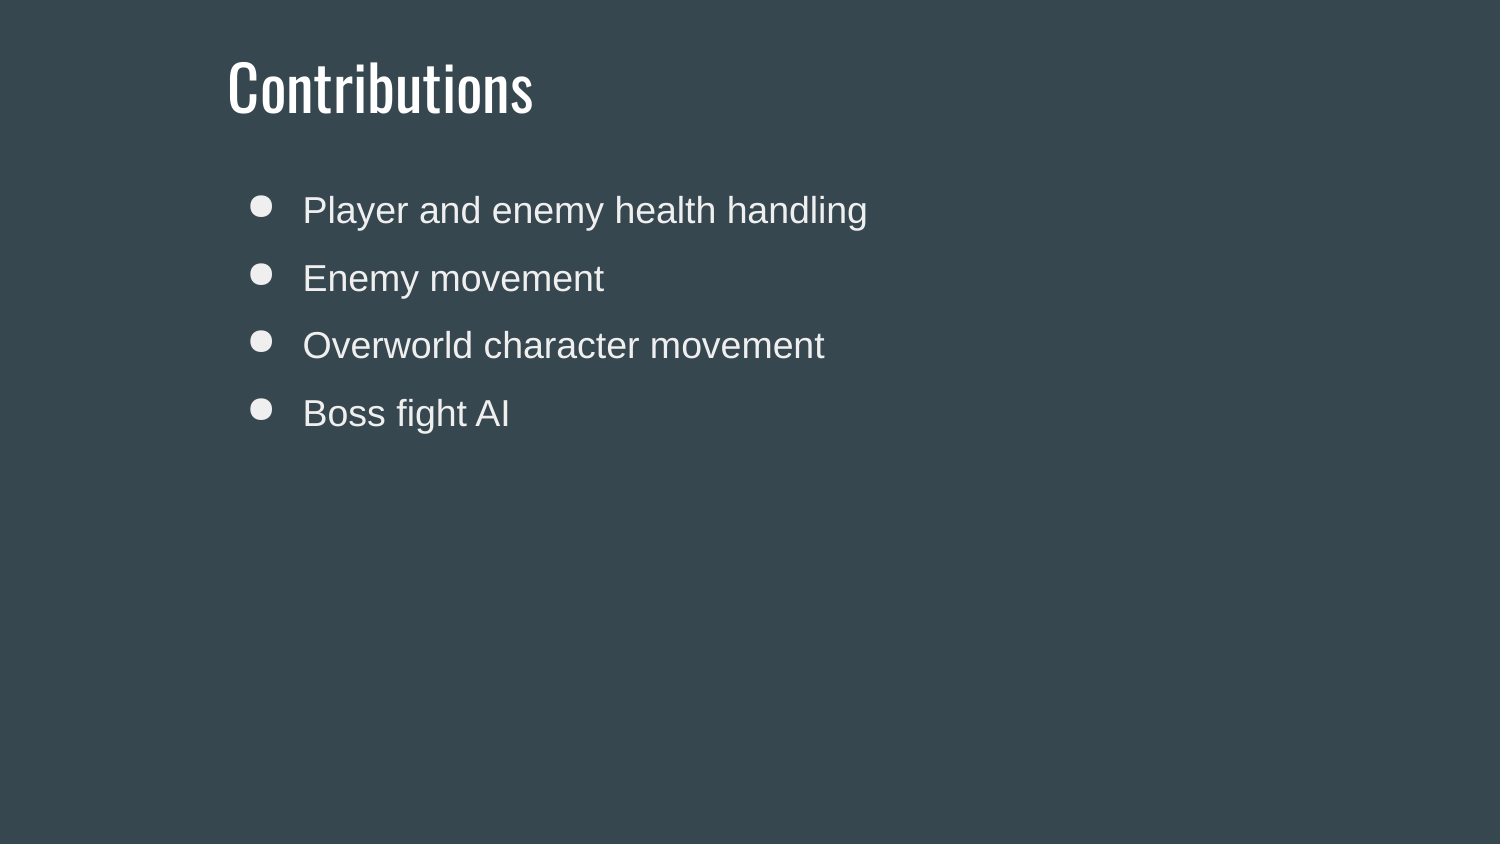

# Contributions
Player and enemy health handling
Enemy movement
Overworld character movement
Boss fight AI